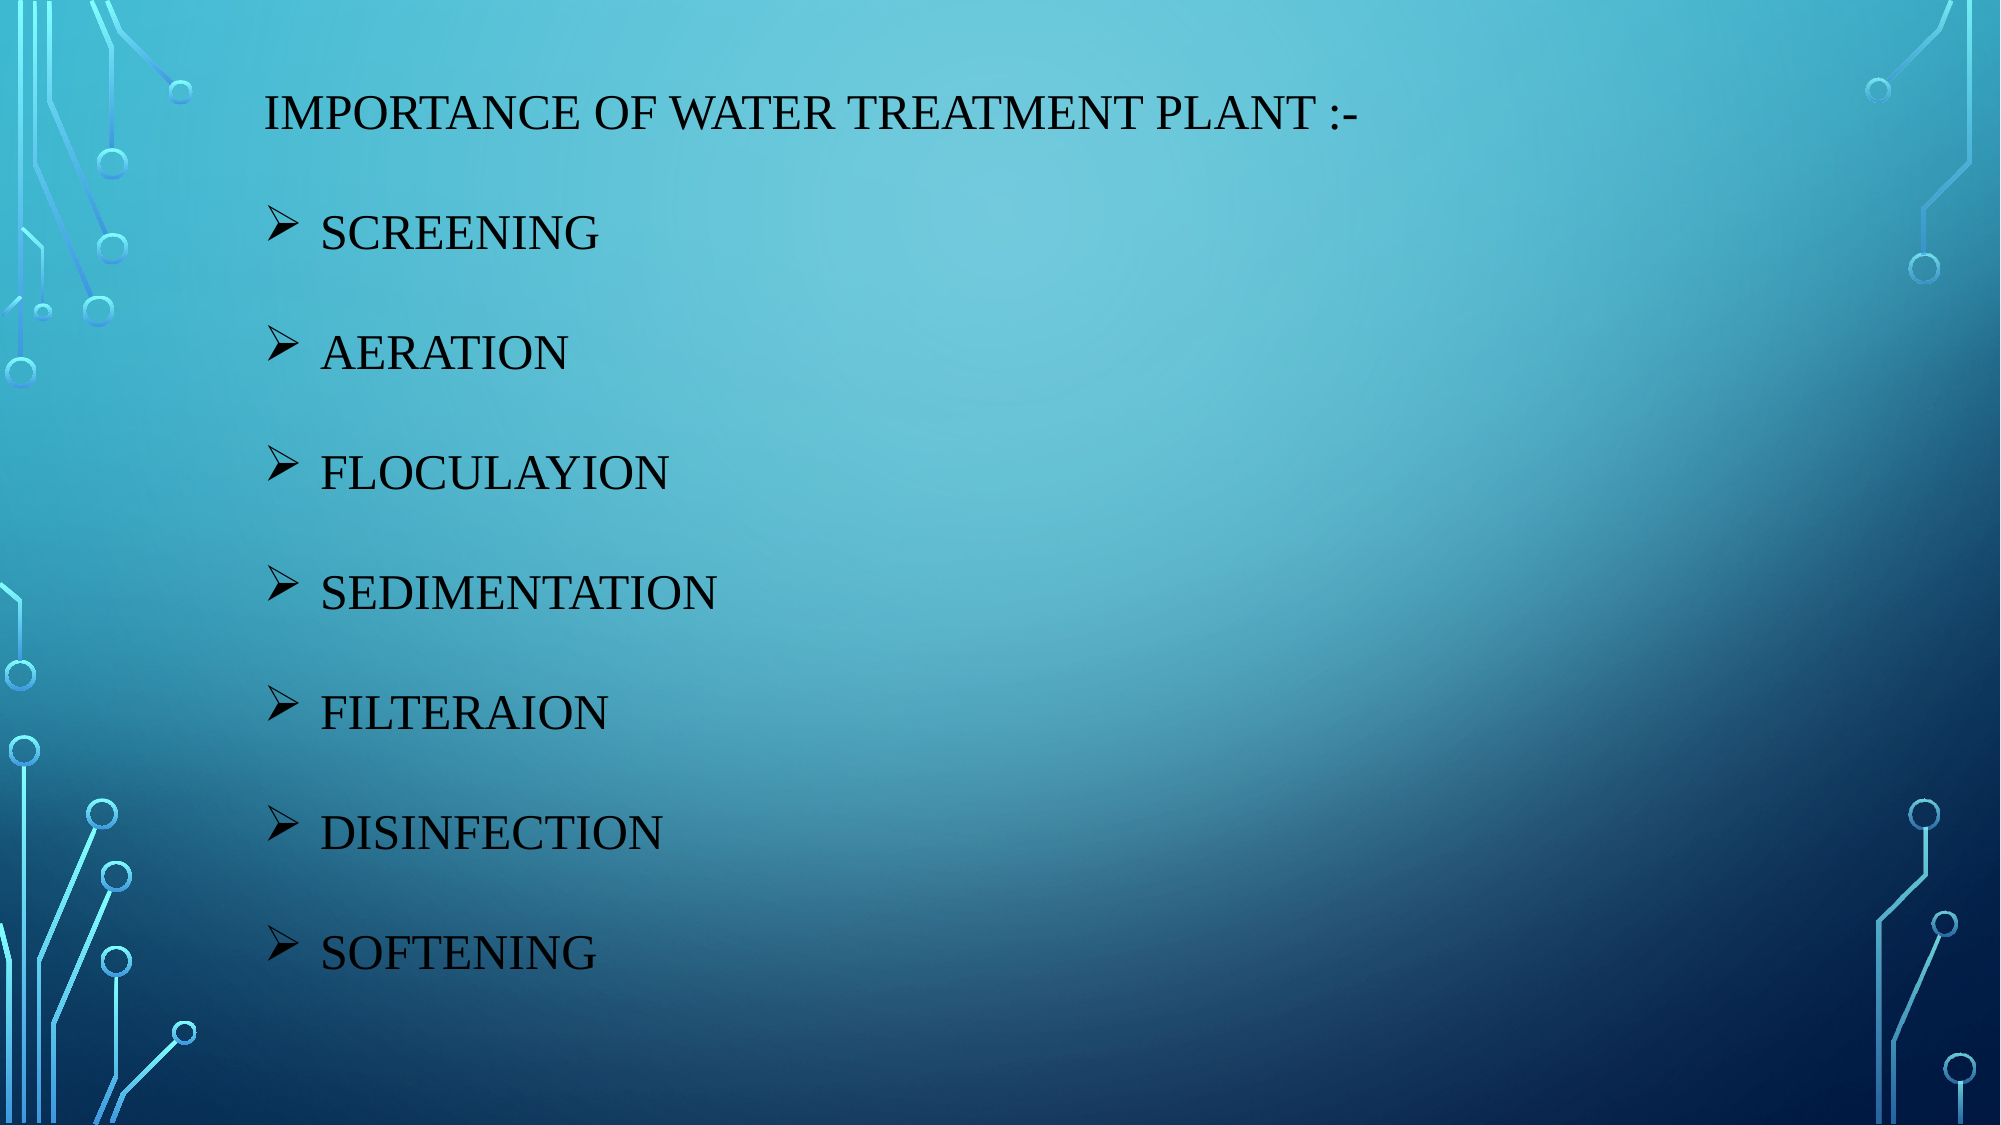

IMPORTANCE OF WATER TREATMENT PLANT :-

SCREENING

AERATION

FLOCULAYION

SEDIMENTATION

FILTERAION

DISINFECTION

SOFTENING